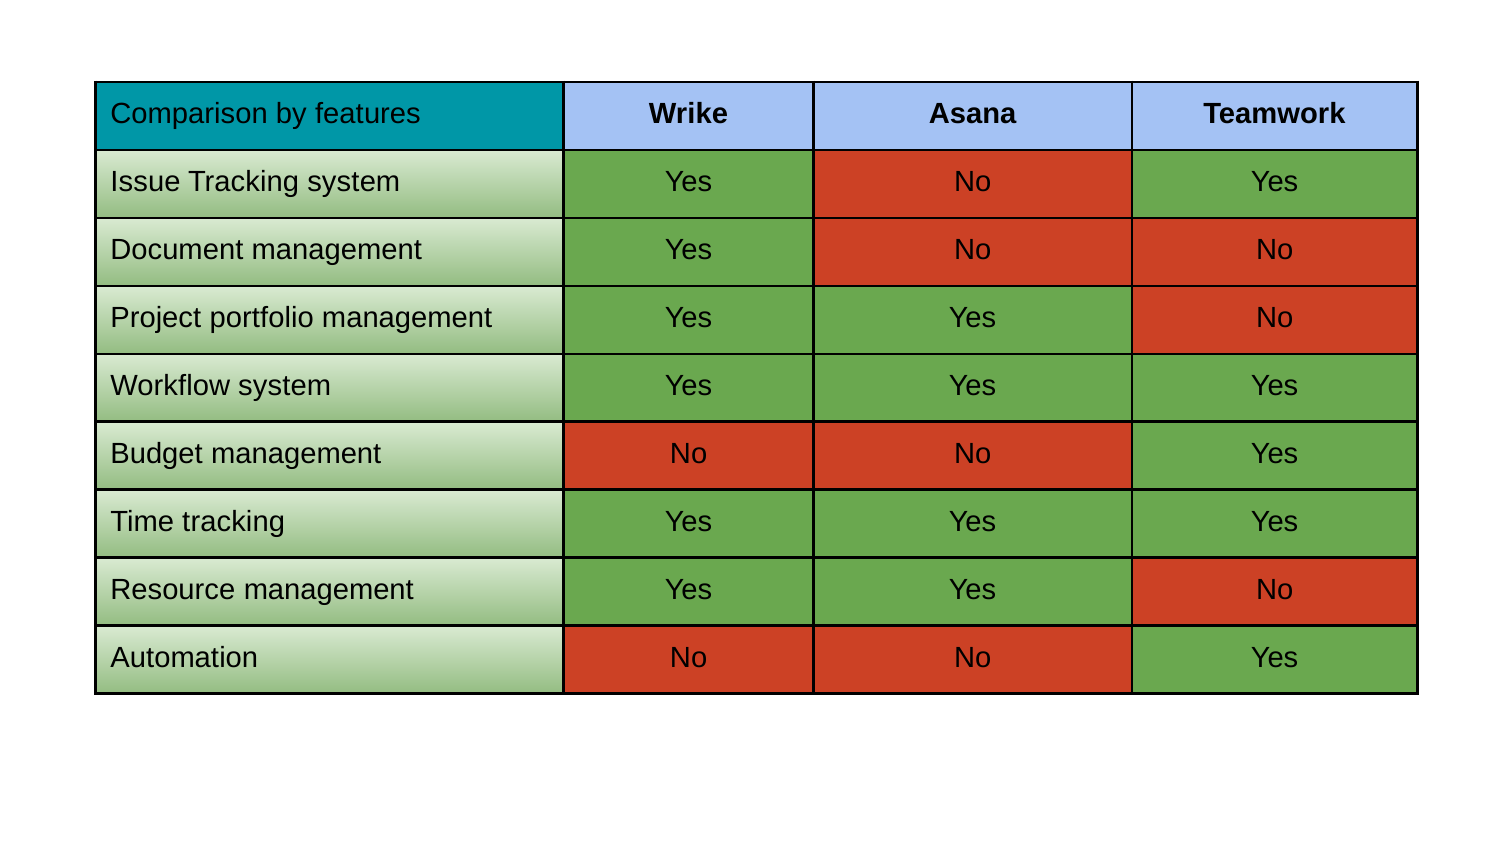

| Comparison by features | Wrike | Asana | Teamwork |
| --- | --- | --- | --- |
| Issue Tracking system | Yes | No | Yes |
| Document management | Yes | No | No |
| Project portfolio management | Yes | Yes | No |
| Workflow system | Yes | Yes | Yes |
| Budget management | No | No | Yes |
| Time tracking | Yes | Yes | Yes |
| Resource management | Yes | Yes | No |
| Automation | No | No | Yes |